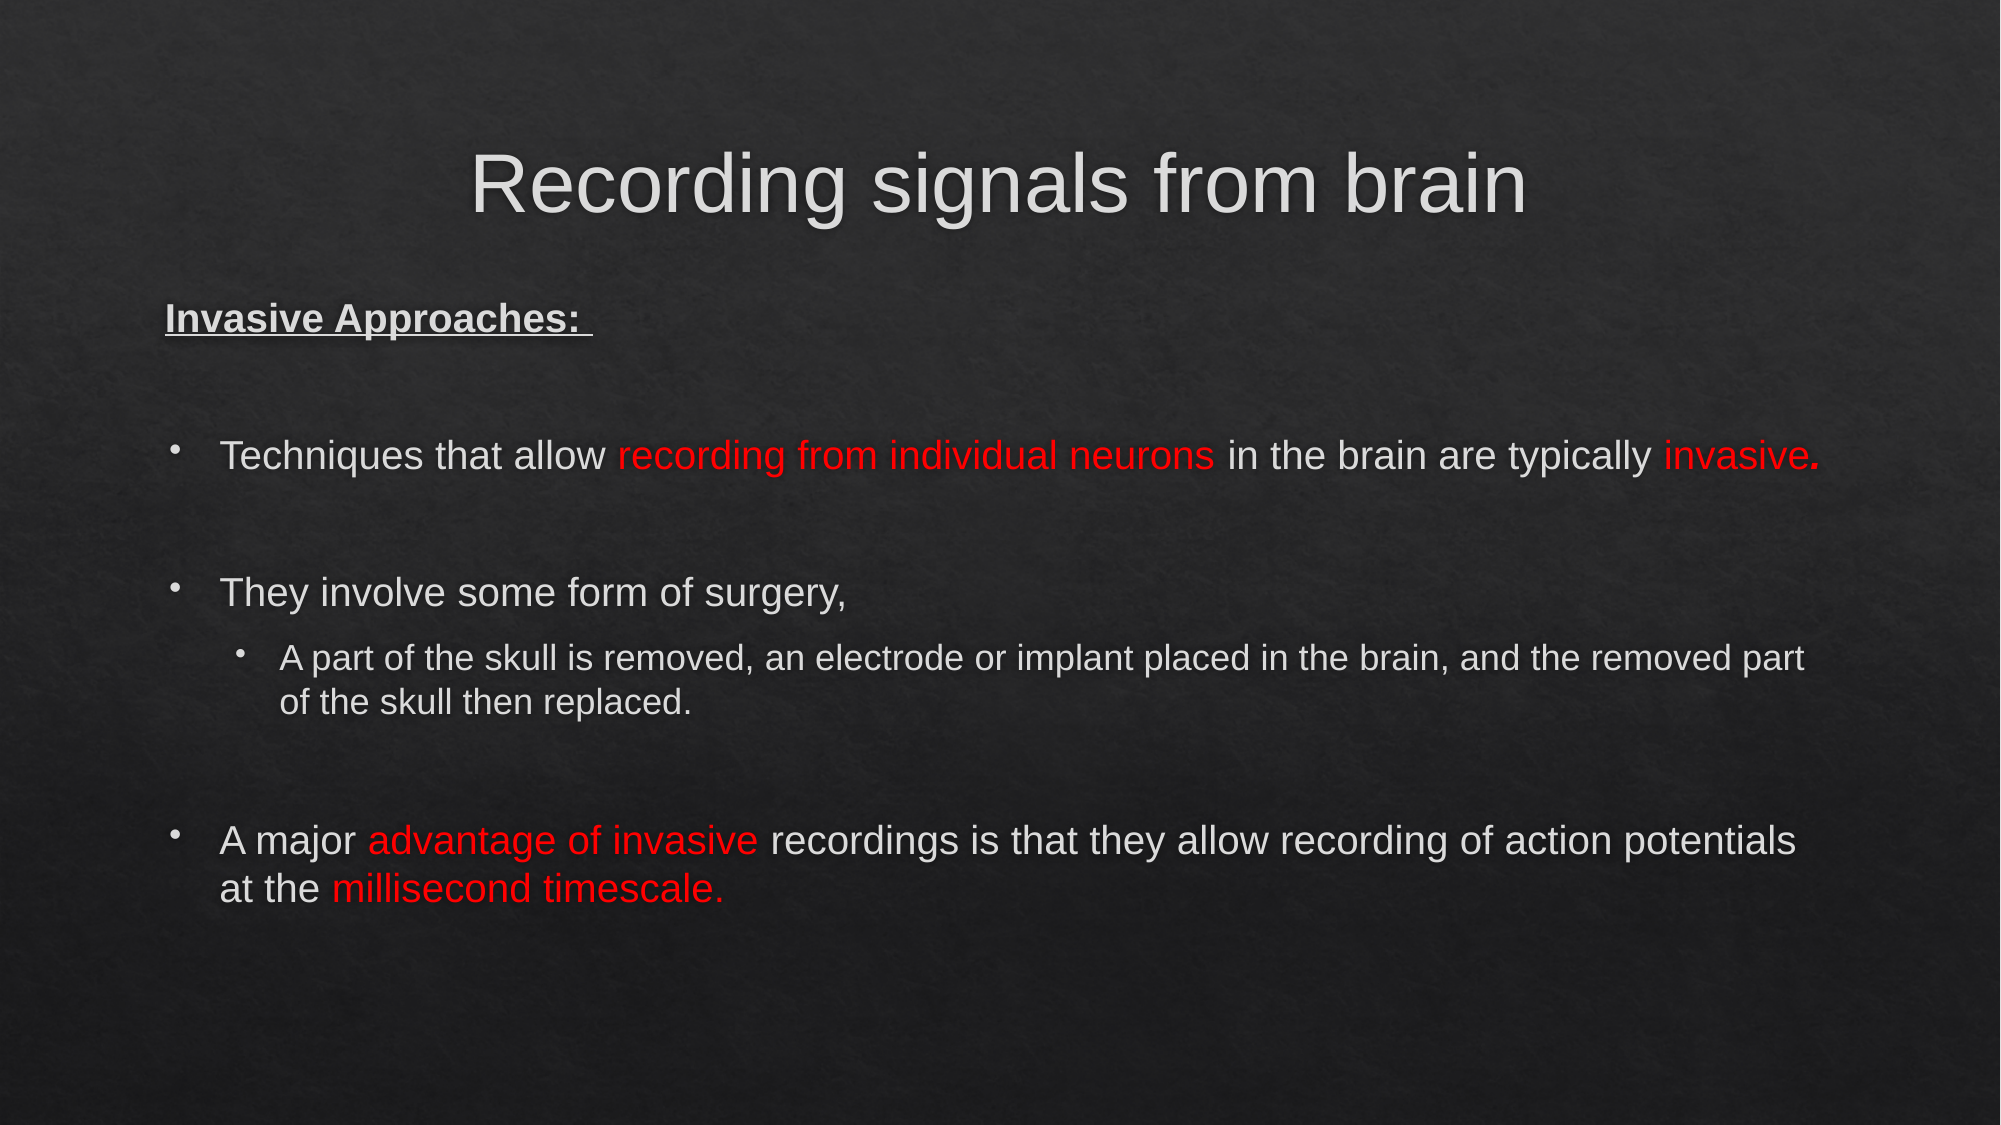

# Recording signals from brain
Invasive Approaches:

Techniques that allow recording from individual neurons in the brain are typically invasive.

They involve some form of surgery,
A part of the skull is removed, an electrode or implant placed in the brain, and the removed part of the skull then replaced.

A major advantage of invasive recordings is that they allow recording of action potentials at the millisecond timescale.